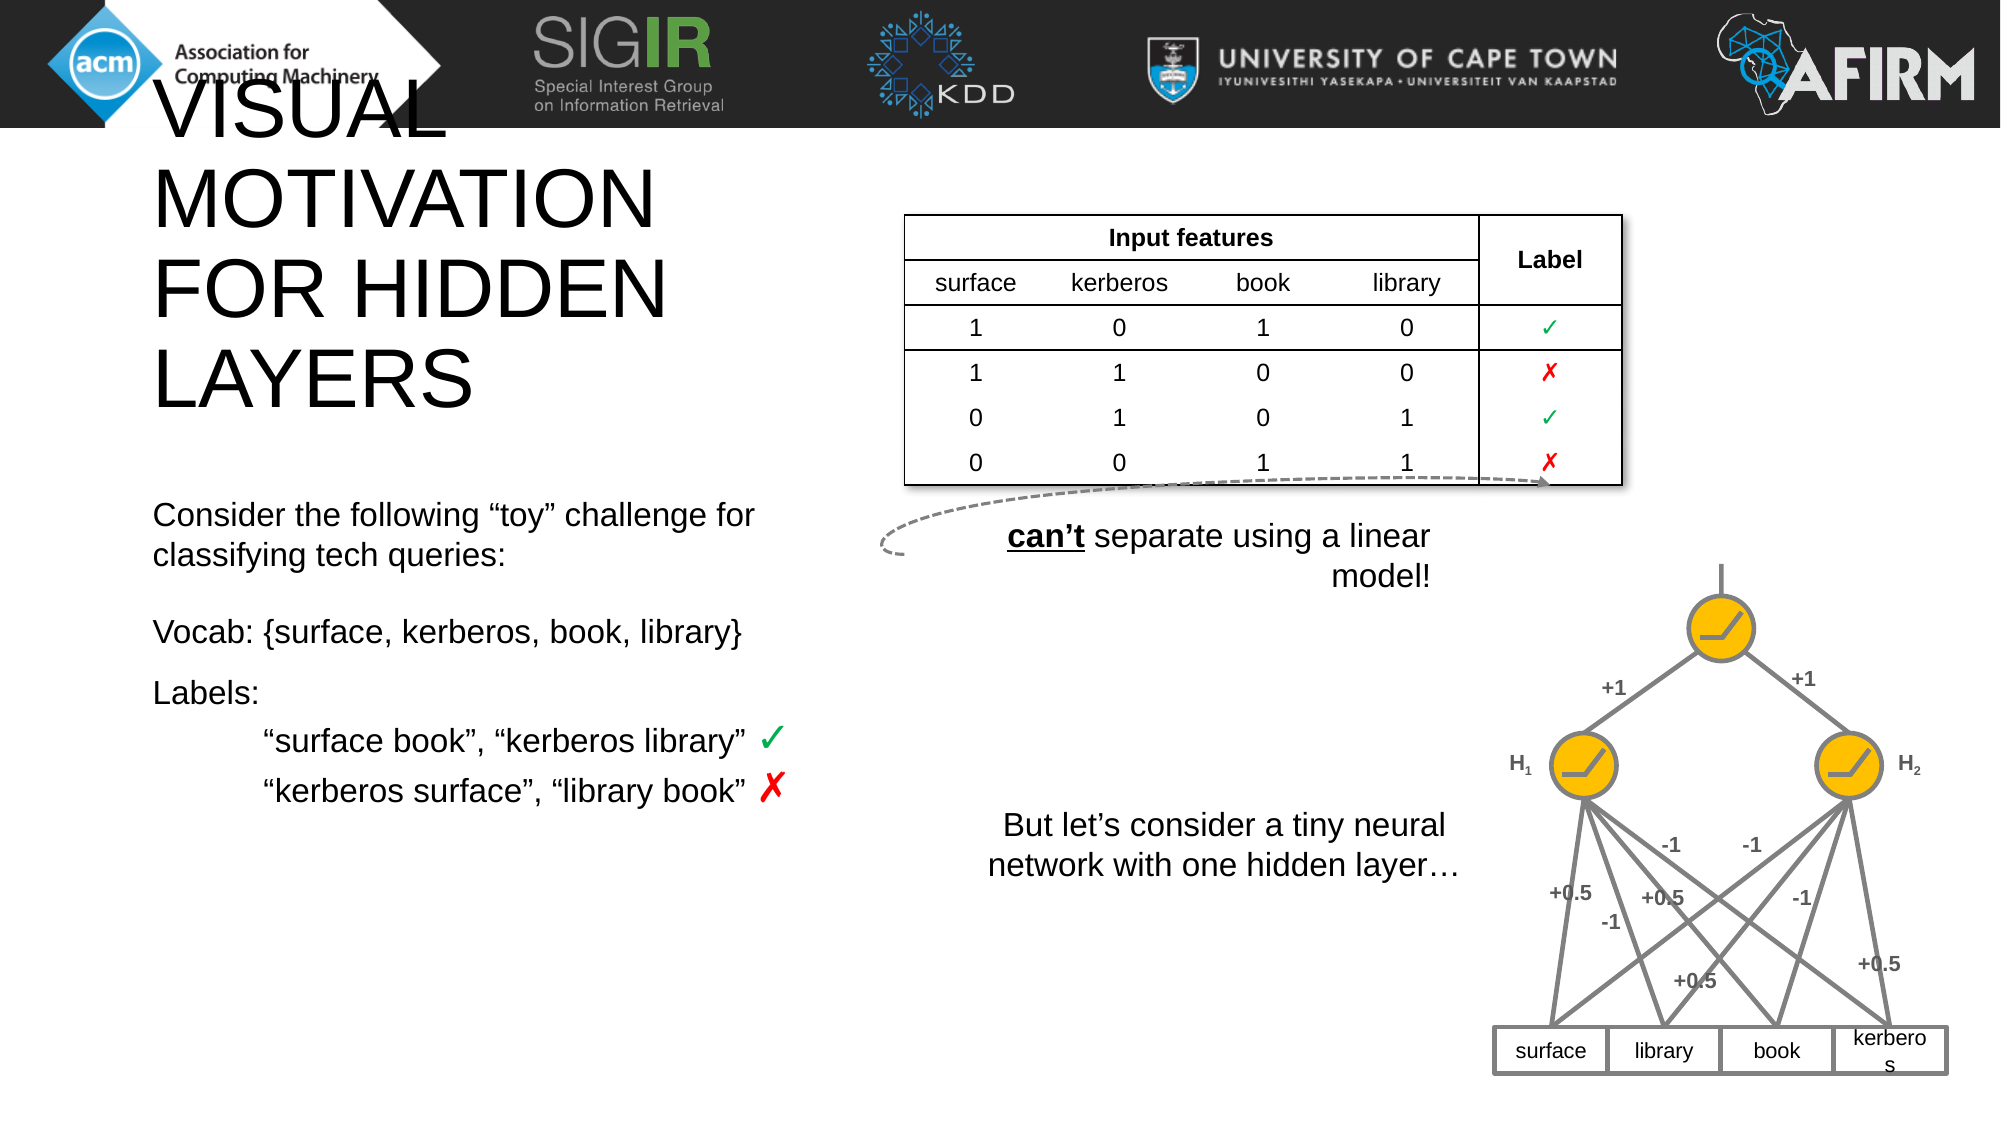

# Visual motivation for hidden layers
| Input features |  |  |  | Label |
| --- | --- | --- | --- | --- |
| surface | kerberos | book | library |  |
| 1 | 0 | 1 | 0 | ✓ |
| 1 | 1 | 0 | 0 | ✗ |
| 0 | 1 | 0 | 1 | ✓ |
| 0 | 0 | 1 | 1 | ✗ |
Consider the following “toy” challenge for classifying tech queries:
Vocab: {surface, kerberos, book, library}
Labels:
            “surface book”, “kerberos library” ✓
            “kerberos surface”, “library book” ✗
can’t separate using a linear model!

+1
+1

H1
H2
-1
-1
+0.5
-1
+0.5
-1
+0.5
+0.5
surface
library
book
kerberos
But let’s consider a tiny neural network with one hidden layer…